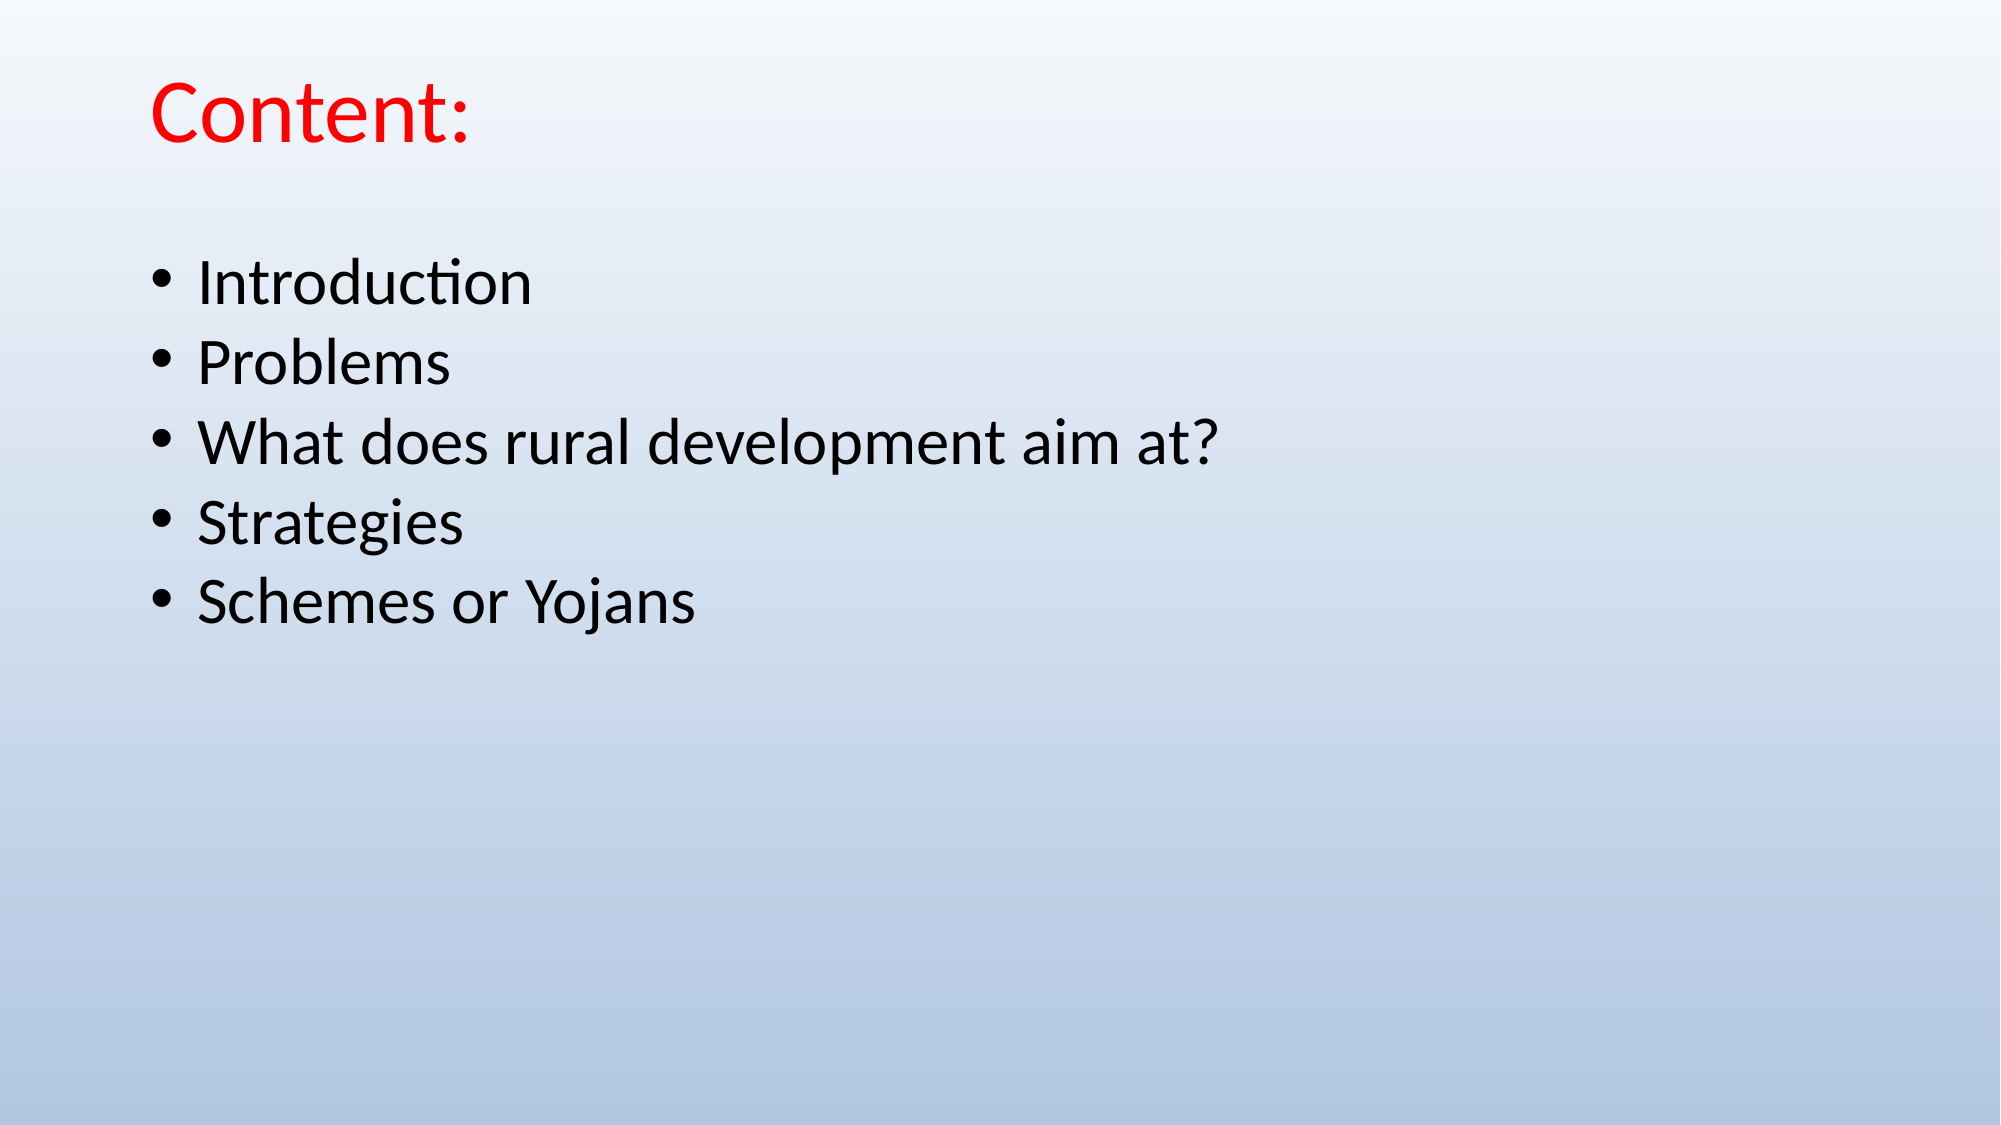

# Content:
Introduction
Problems
What does rural development aim at?
Strategies
Schemes or Yojans